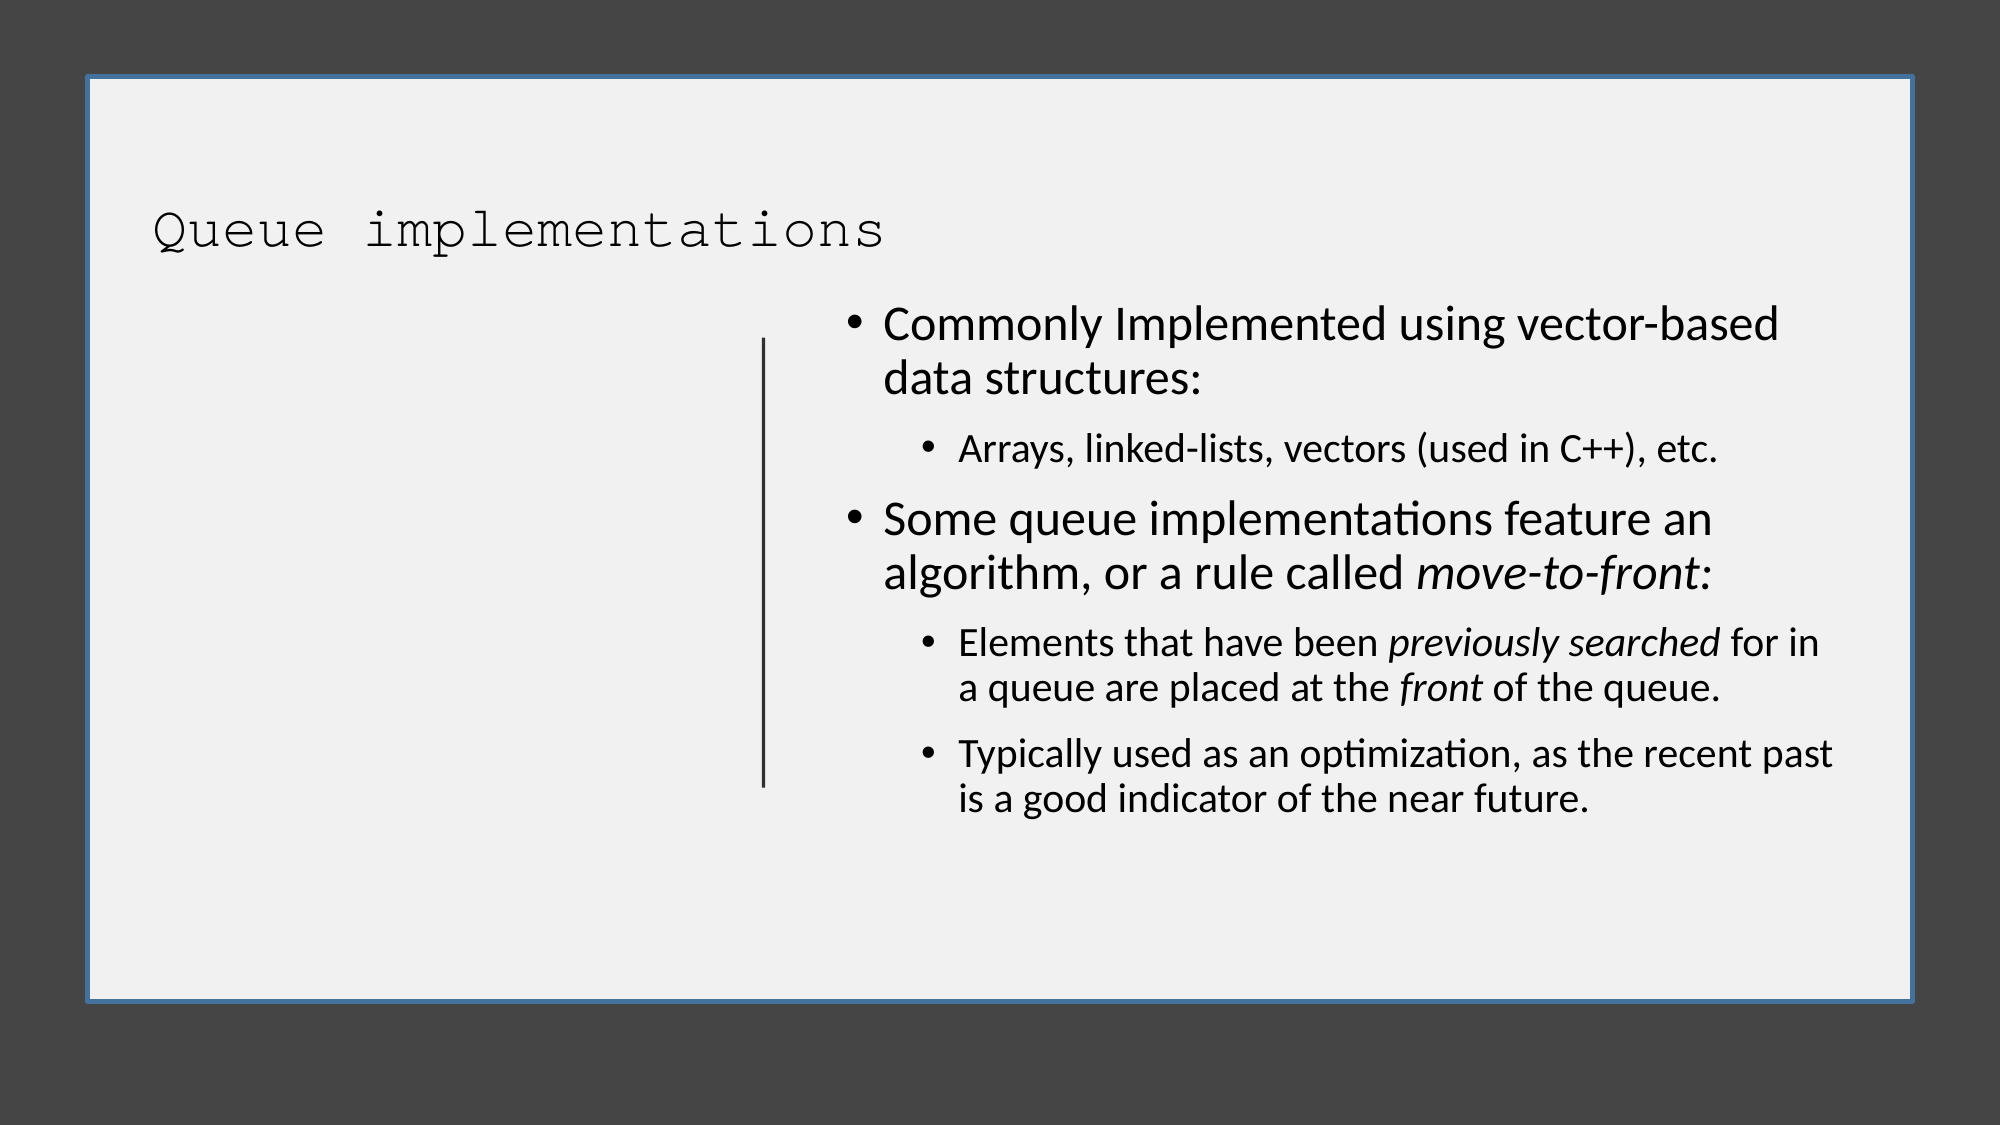

# Queue implementations
Commonly Implemented using vector-based data structures:
Arrays, linked-lists, vectors (used in C++), etc.
Some queue implementations feature an algorithm, or a rule called move-to-front:
Elements that have been previously searched for in a queue are placed at the front of the queue.
Typically used as an optimization, as the recent past is a good indicator of the near future.